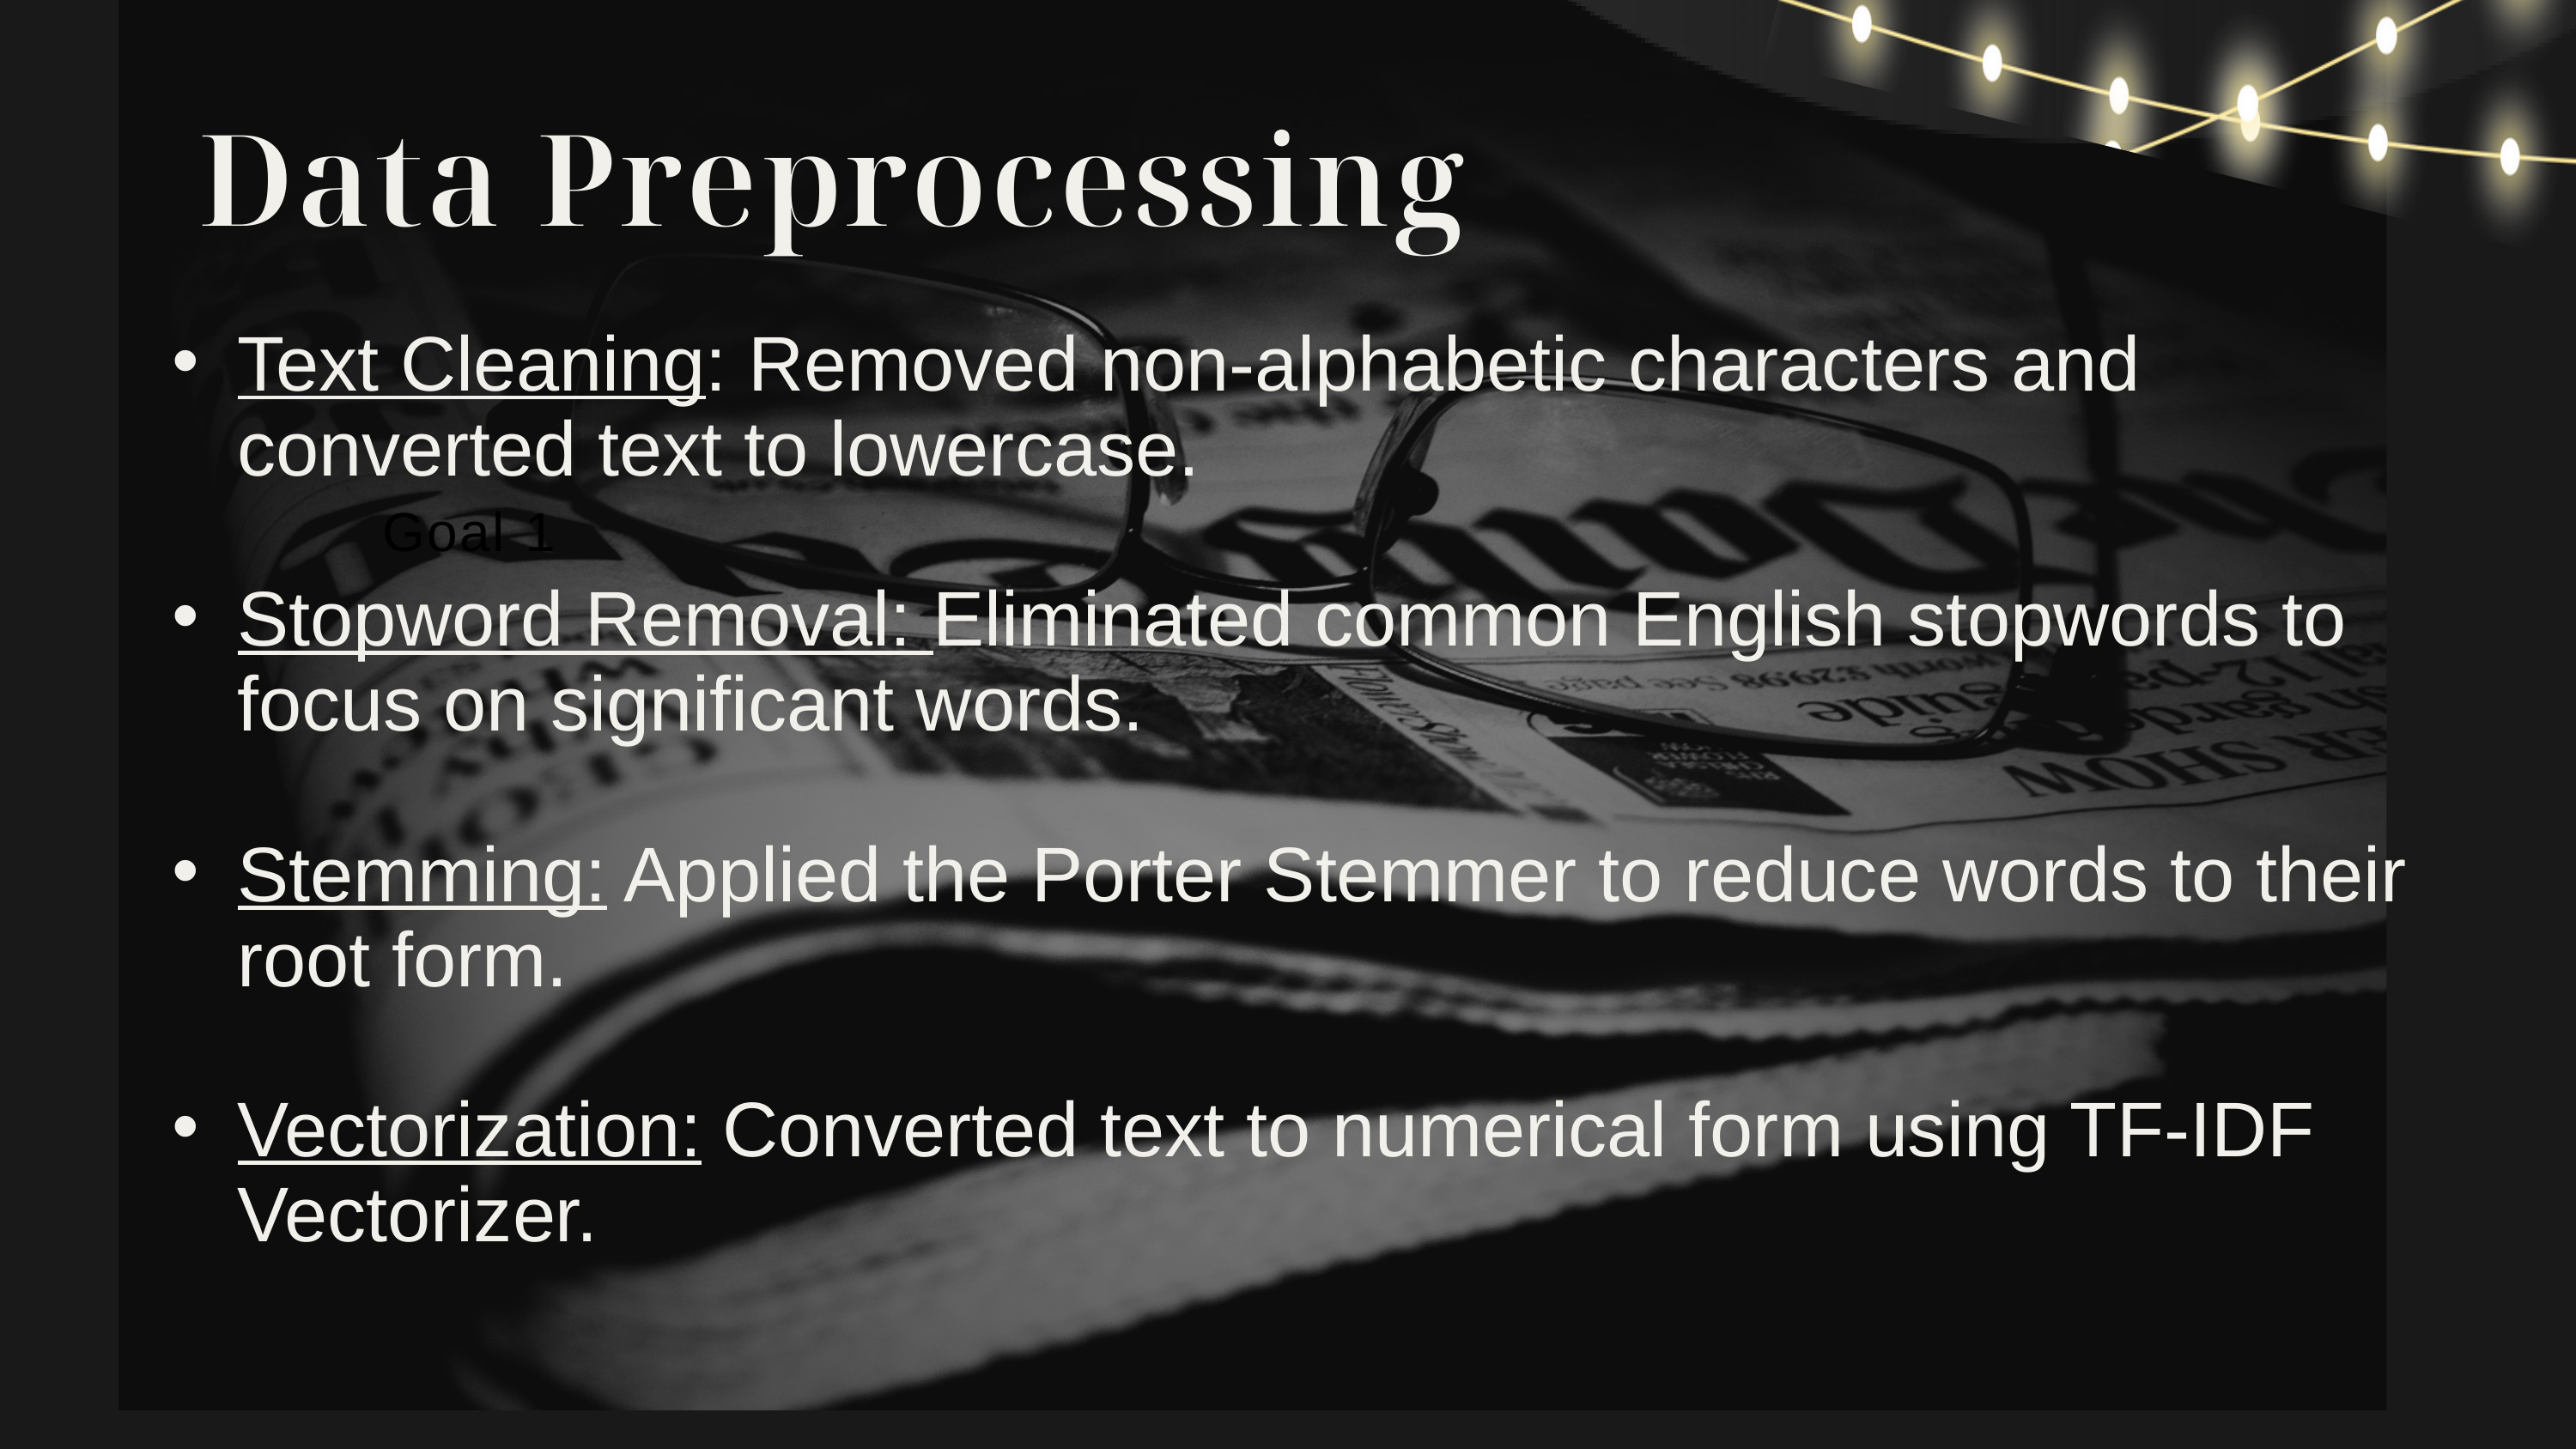

Data Preprocessing

Text Cleaning: Removed non-alphabetic characters and converted text to lowercase.

Stopword Removal: Eliminated common English stopwords to focus on significant words.

Stemming: Applied the Porter Stemmer to reduce words to their root form.

Vectorization: Converted text to numerical form using TF-IDF Vectorizer.

Goal 1